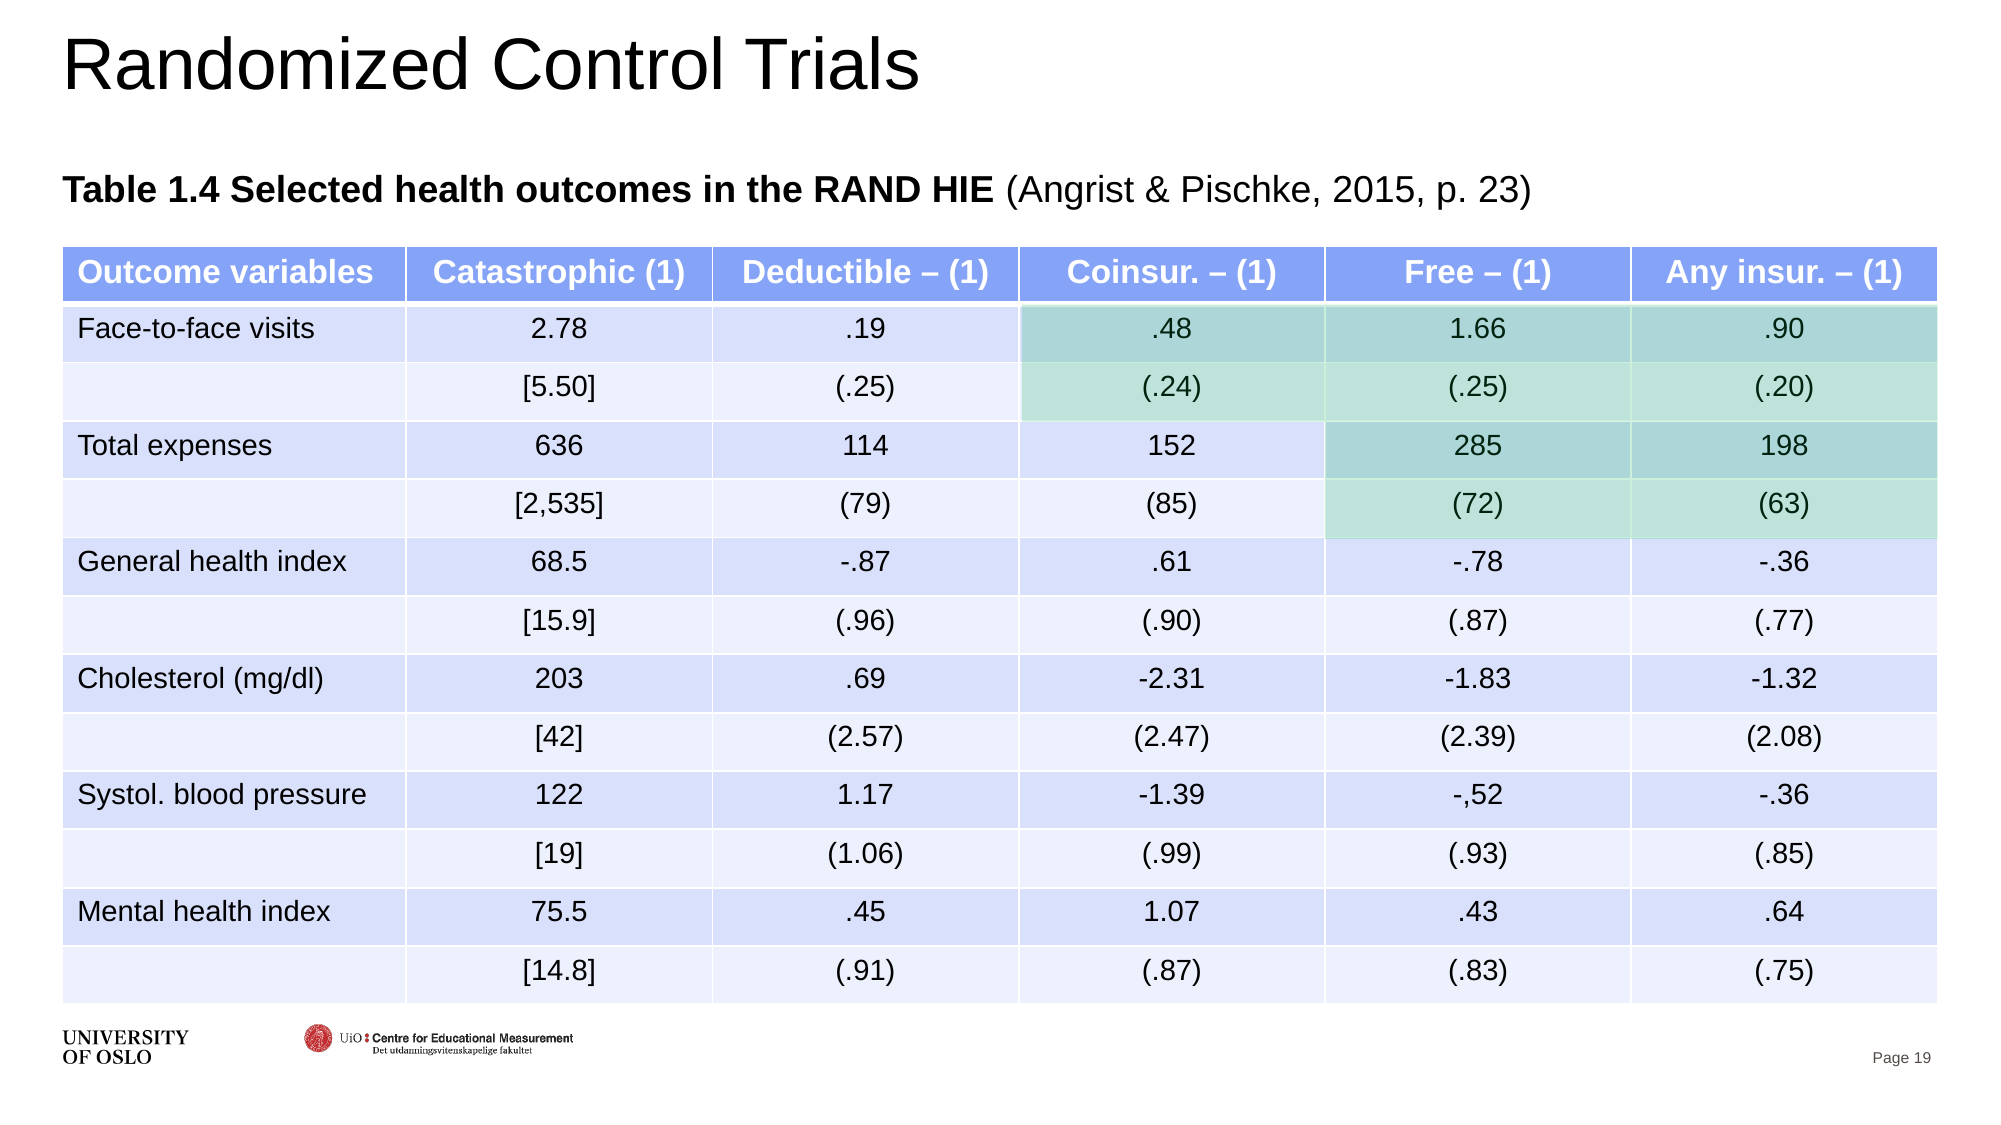

# Randomized Control Trials
Table 1.4 Selected health outcomes in the RAND HIE (Angrist & Pischke, 2015, p. 23)
| Outcome variables | Catastrophic (1) | Deductible – (1) | Coinsur. – (1) | Free – (1) | Any insur. – (1) |
| --- | --- | --- | --- | --- | --- |
| Face-to-face visits | 2.78 | .19 | .48 | 1.66 | .90 |
|  | [5.50] | (.25) | (.24) | (.25) | (.20) |
| Total expenses | 636 | 114 | 152 | 285 | 198 |
|  | [2,535] | (79) | (85) | (72) | (63) |
| General health index | 68.5 | -.87 | .61 | -.78 | -.36 |
|  | [15.9] | (.96) | (.90) | (.87) | (.77) |
| Cholesterol (mg/dl) | 203 | .69 | -2.31 | -1.83 | -1.32 |
|  | [42] | (2.57) | (2.47) | (2.39) | (2.08) |
| Systol. blood pressure | 122 | 1.17 | -1.39 | -,52 | -.36 |
|  | [19] | (1.06) | (.99) | (.93) | (.85) |
| Mental health index | 75.5 | .45 | 1.07 | .43 | .64 |
|  | [14.8] | (.91) | (.87) | (.83) | (.75) |

Page 19